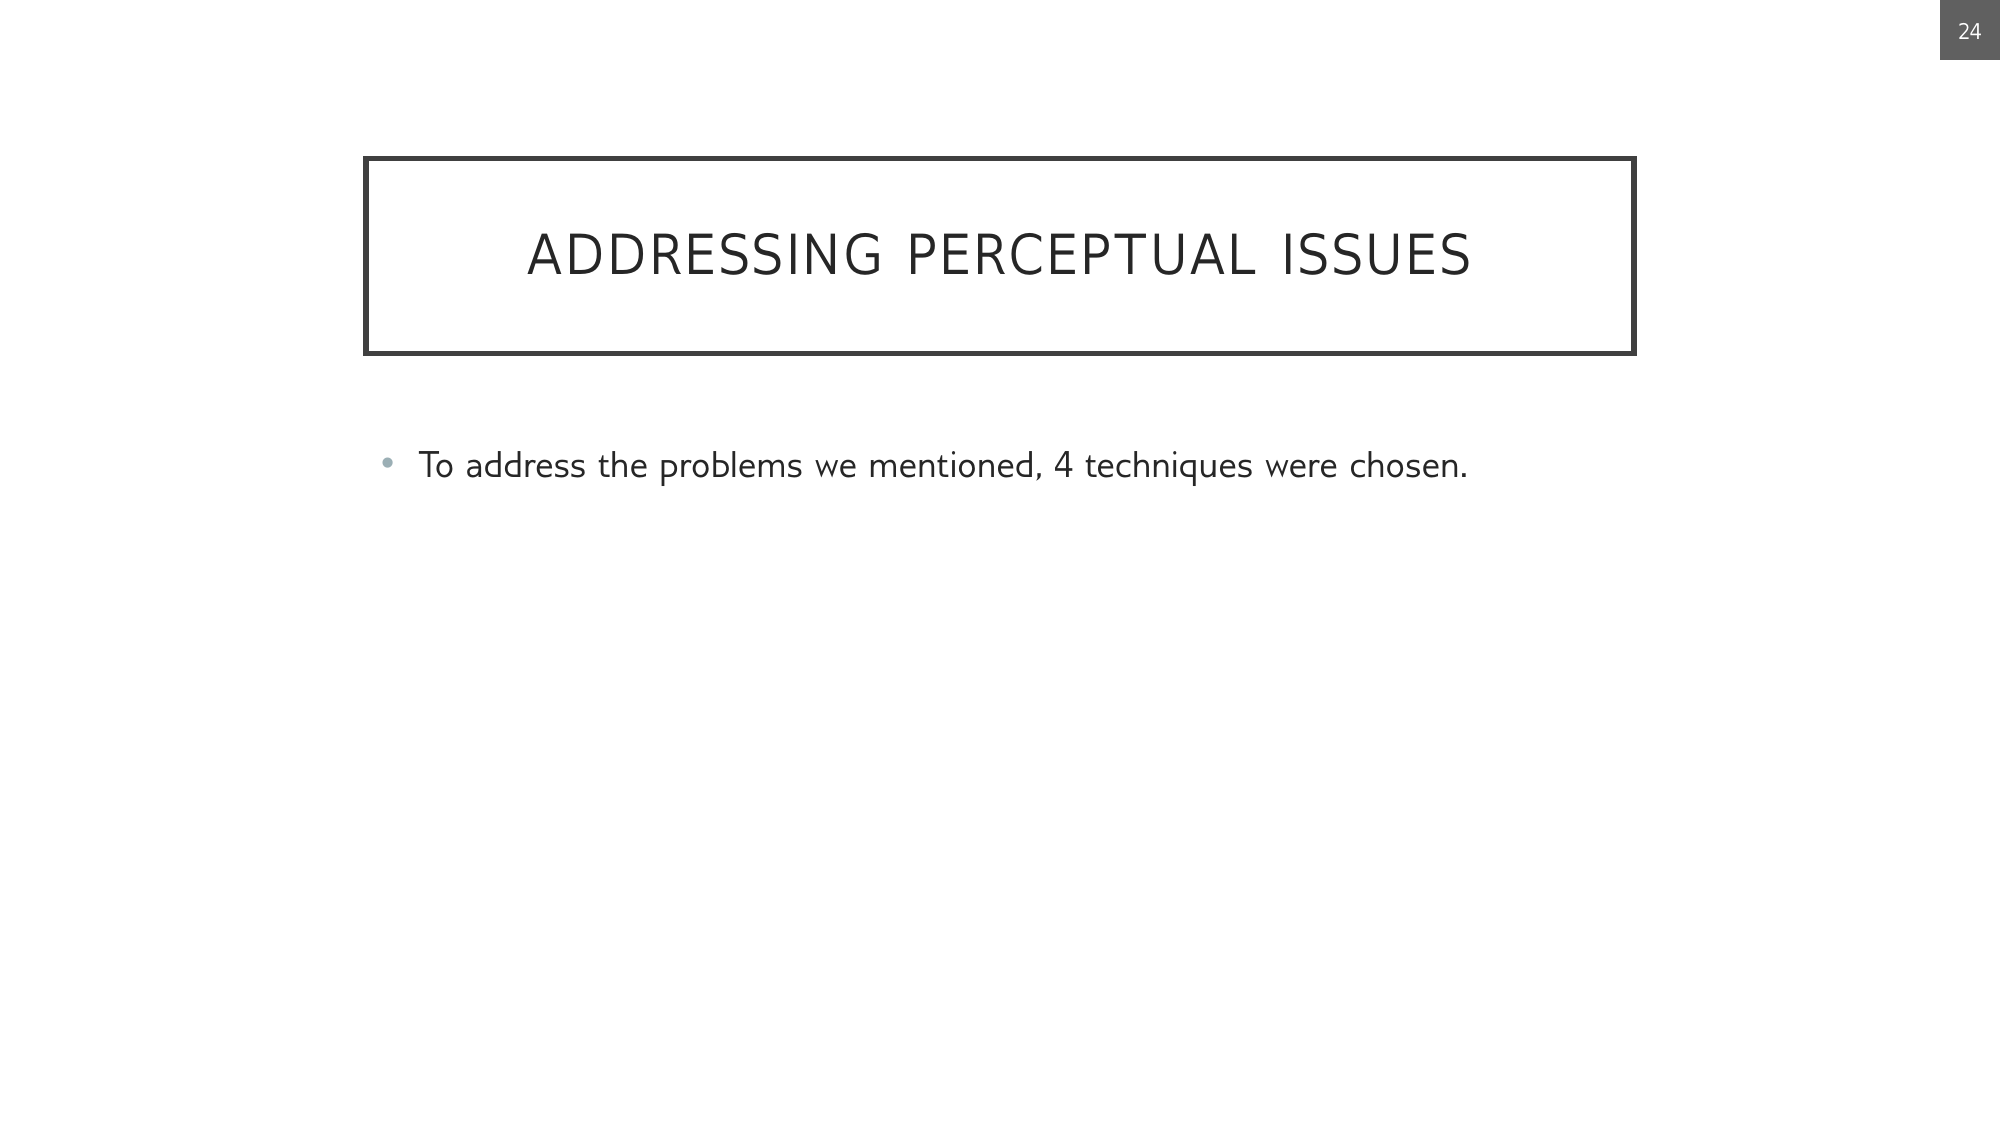

24
# Addressing perceptual issues
To address the problems we mentioned, 4 techniques were chosen.